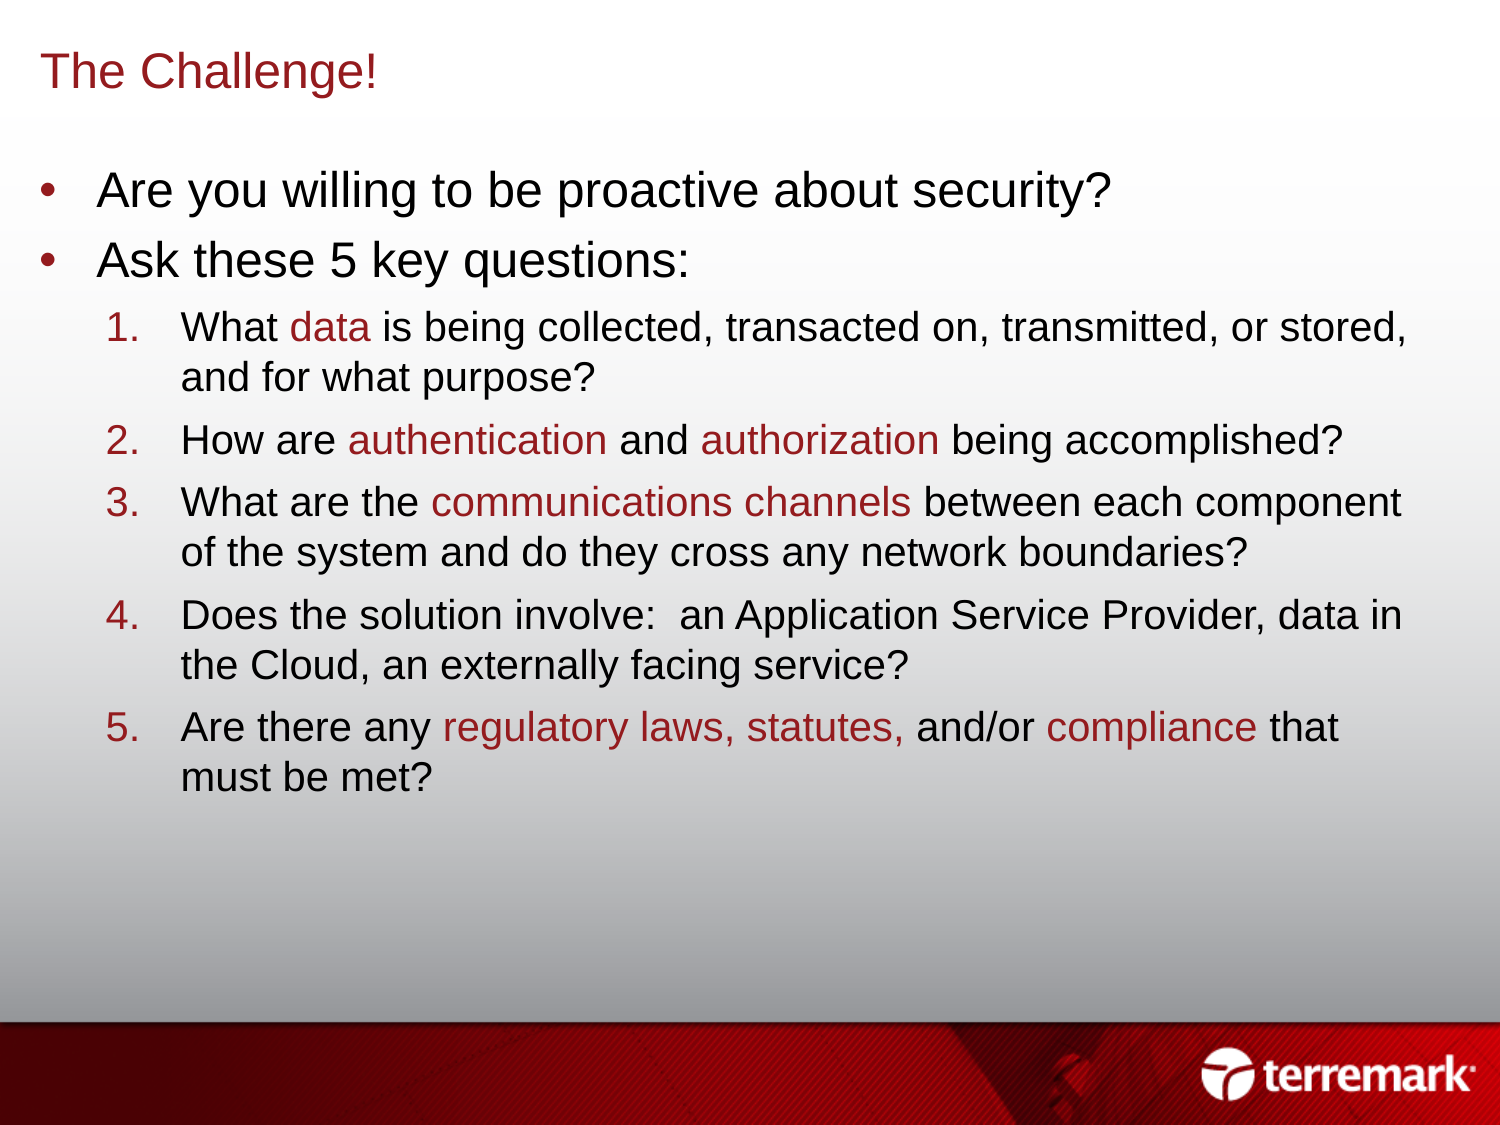

# The Challenge!
Are you willing to be proactive about security?
Ask these 5 key questions:
What data is being collected, transacted on, transmitted, or stored, and for what purpose?
How are authentication and authorization being accomplished?
What are the communications channels between each component of the system and do they cross any network boundaries?
Does the solution involve:  an Application Service Provider, data in the Cloud, an externally facing service?
Are there any regulatory laws, statutes, and/or compliance that must be met?